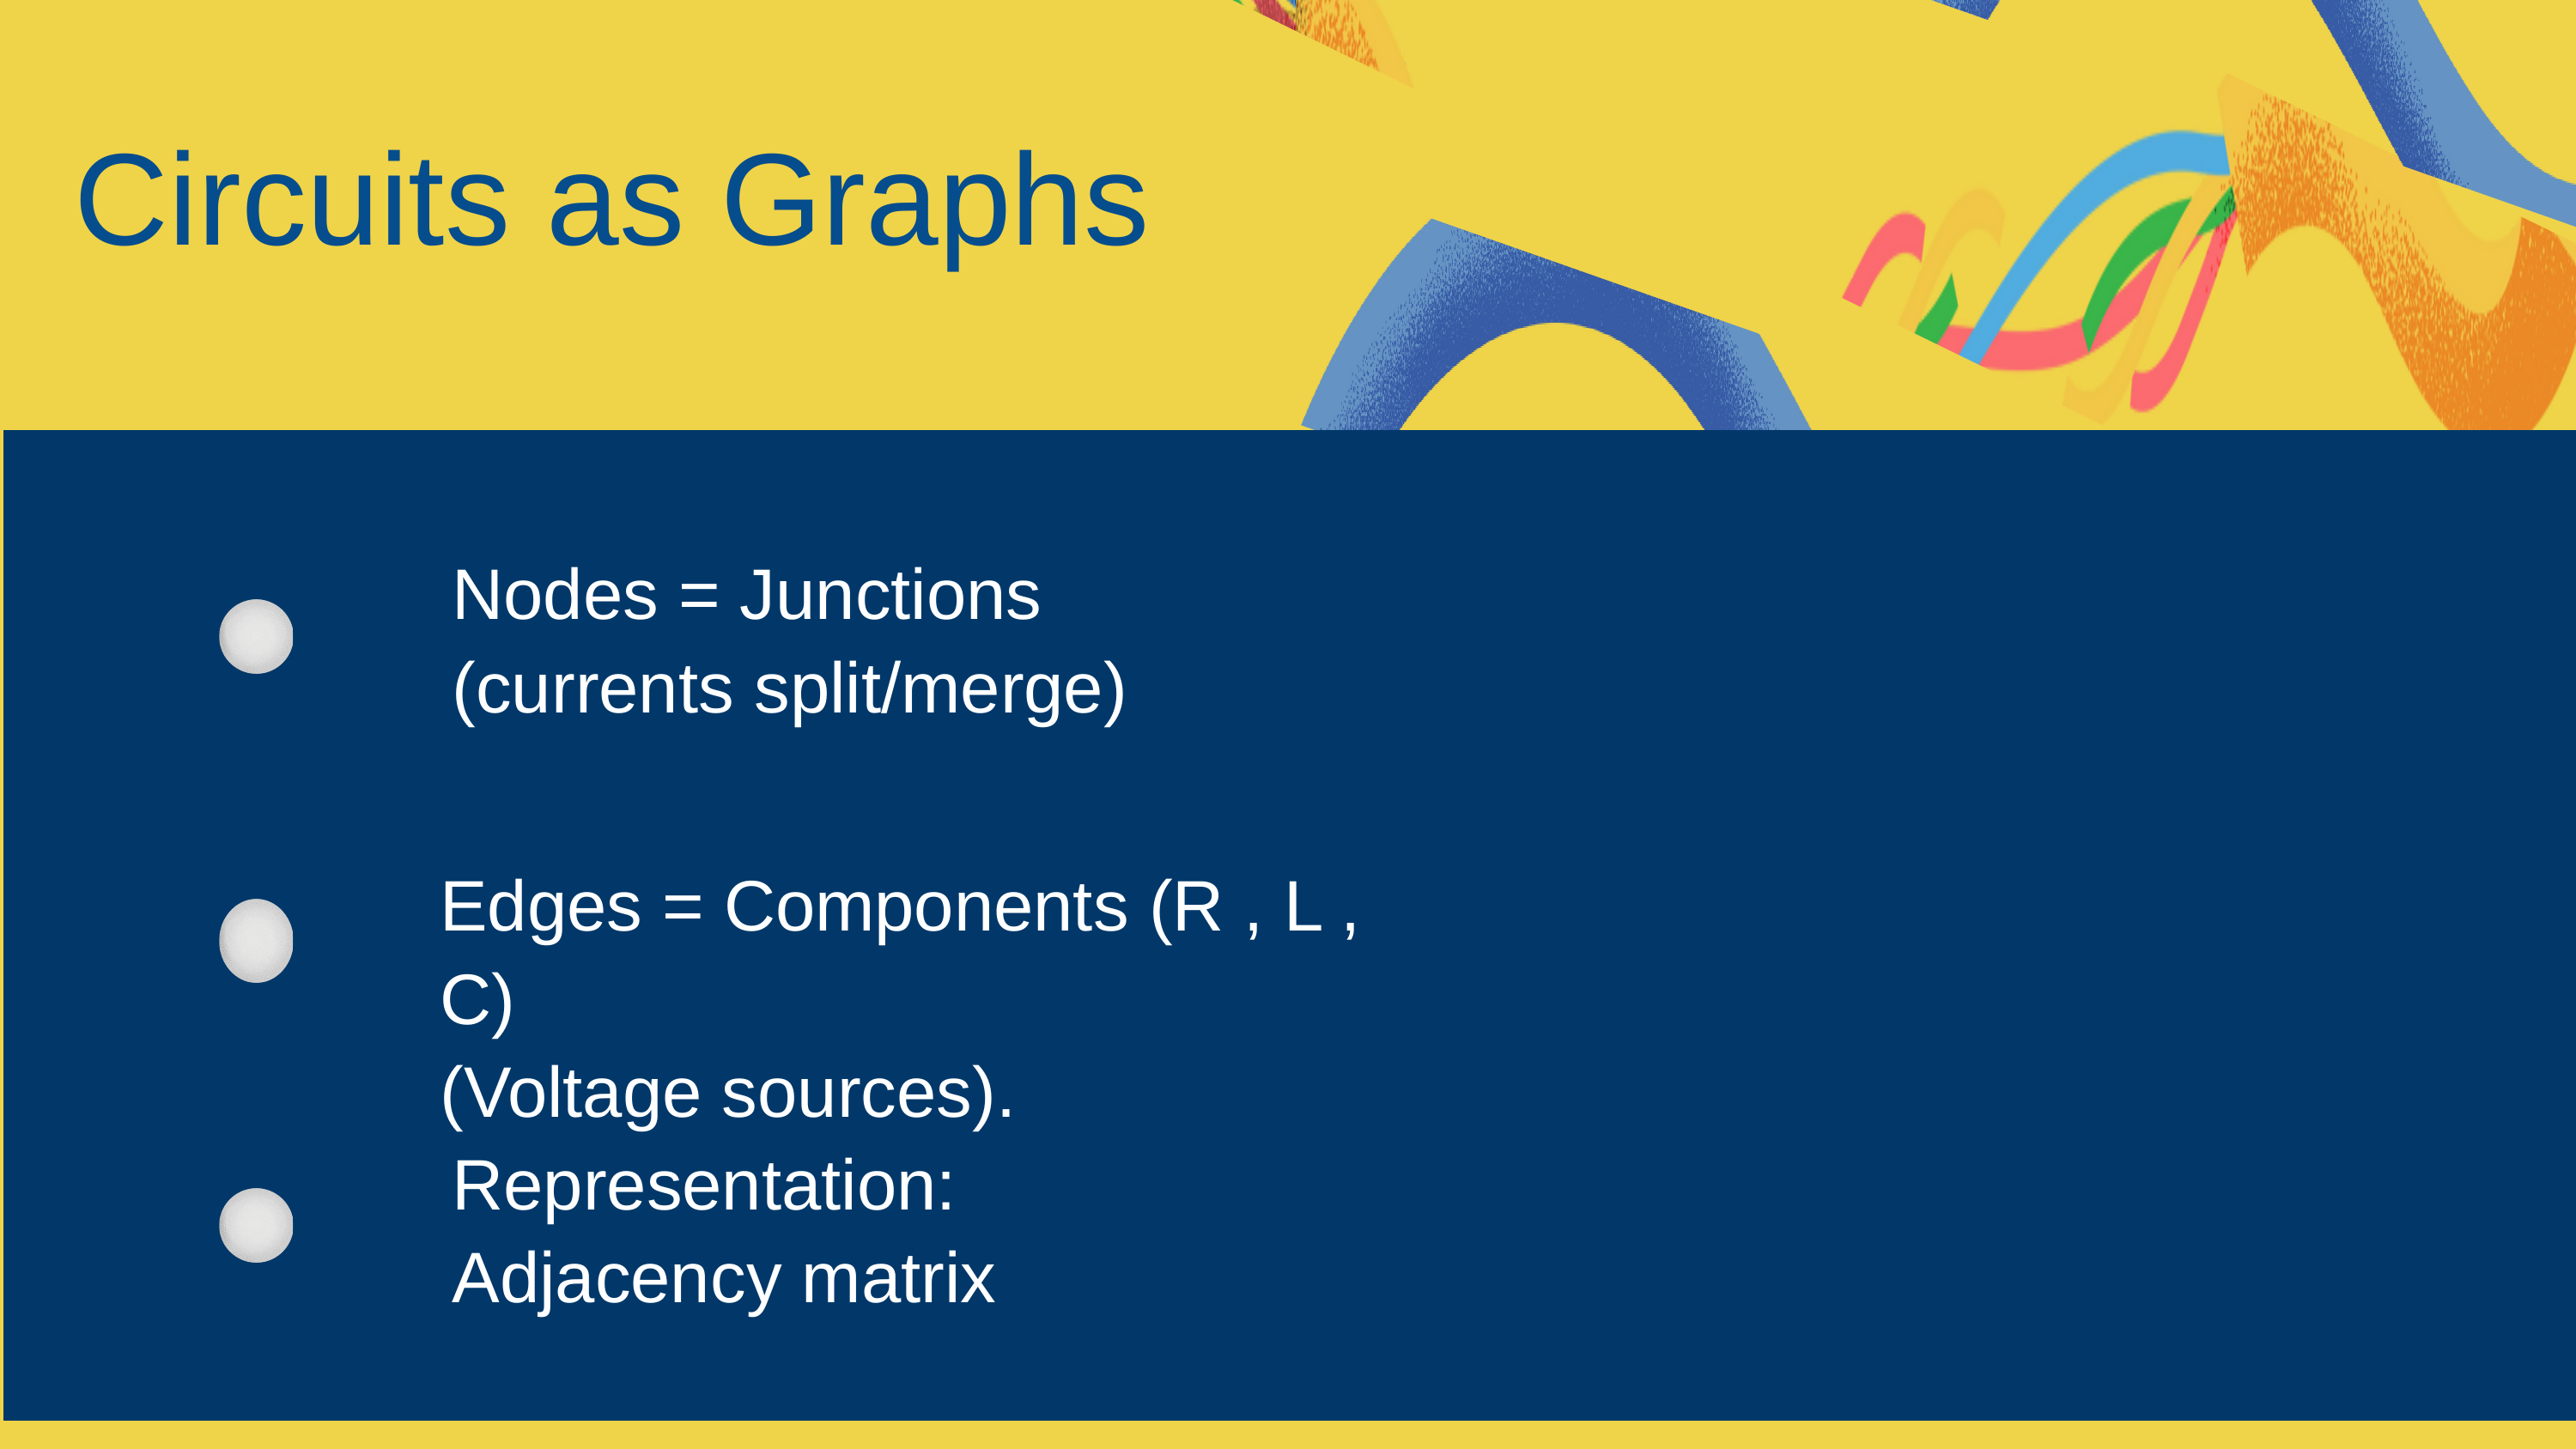

Circuits as Graphs

Nodes = Junctions
(currents split/merge)

Edges = Components (R , L , C)
(Voltage sources).

Representation:
Adjacency matrix